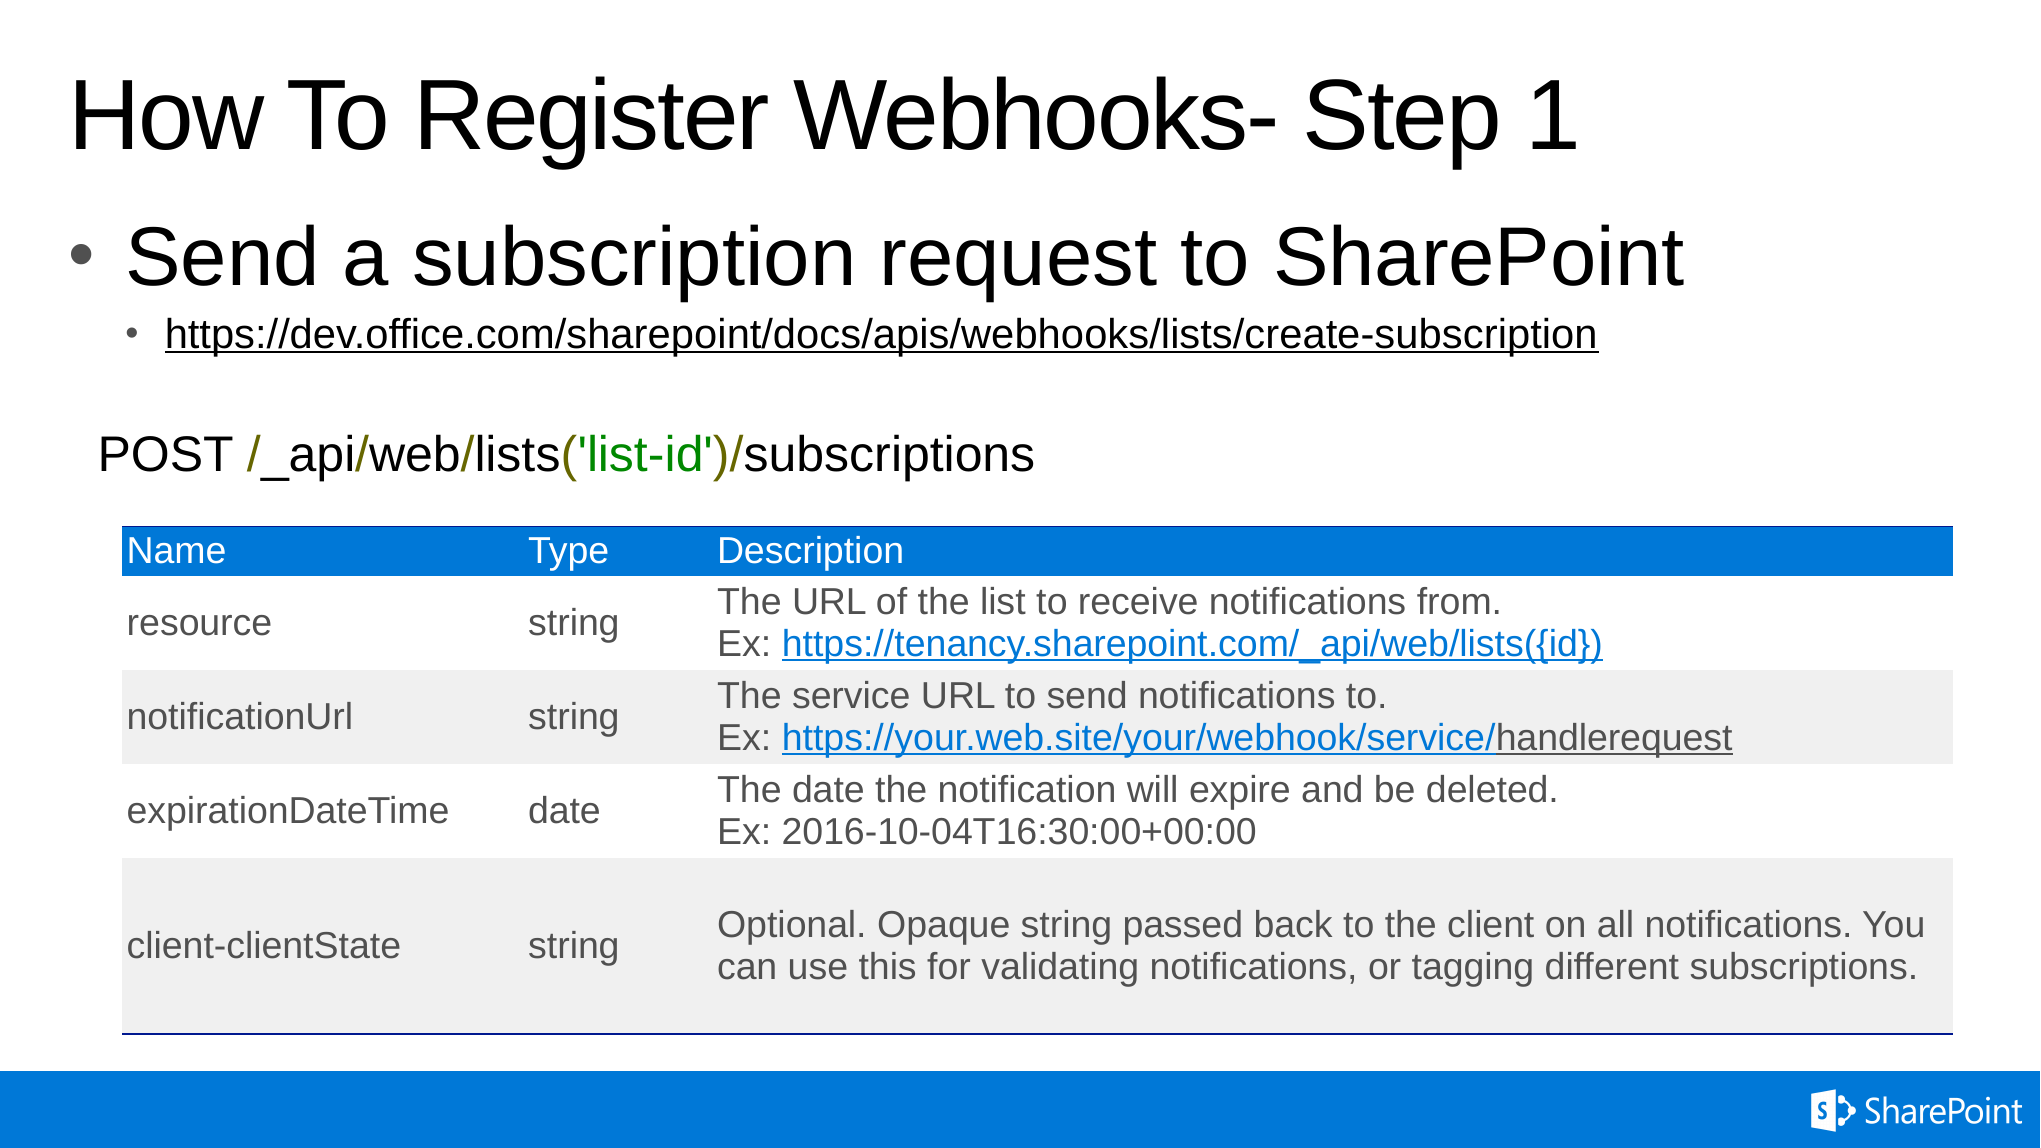

# How To Register Webhooks- Step 1
Send a subscription request to SharePoint
https://dev.office.com/sharepoint/docs/apis/webhooks/lists/create-subscription
POST /_api/web/lists('list-id')/subscriptions
| Name | Type | Description |
| --- | --- | --- |
| resource | string | The URL of the list to receive notifications from. Ex: https://tenancy.sharepoint.com/\_api/web/lists({id}) |
| notificationUrl | string | The service URL to send notifications to. Ex: https://your.web.site/your/webhook/service/handlerequest |
| expirationDateTime | date | The date the notification will expire and be deleted. Ex: 2016-10-04T16:30:00+00:00 |
| client-clientState | string | Optional. Opaque string passed back to the client on all notifications. You can use this for validating notifications, or tagging different subscriptions. |